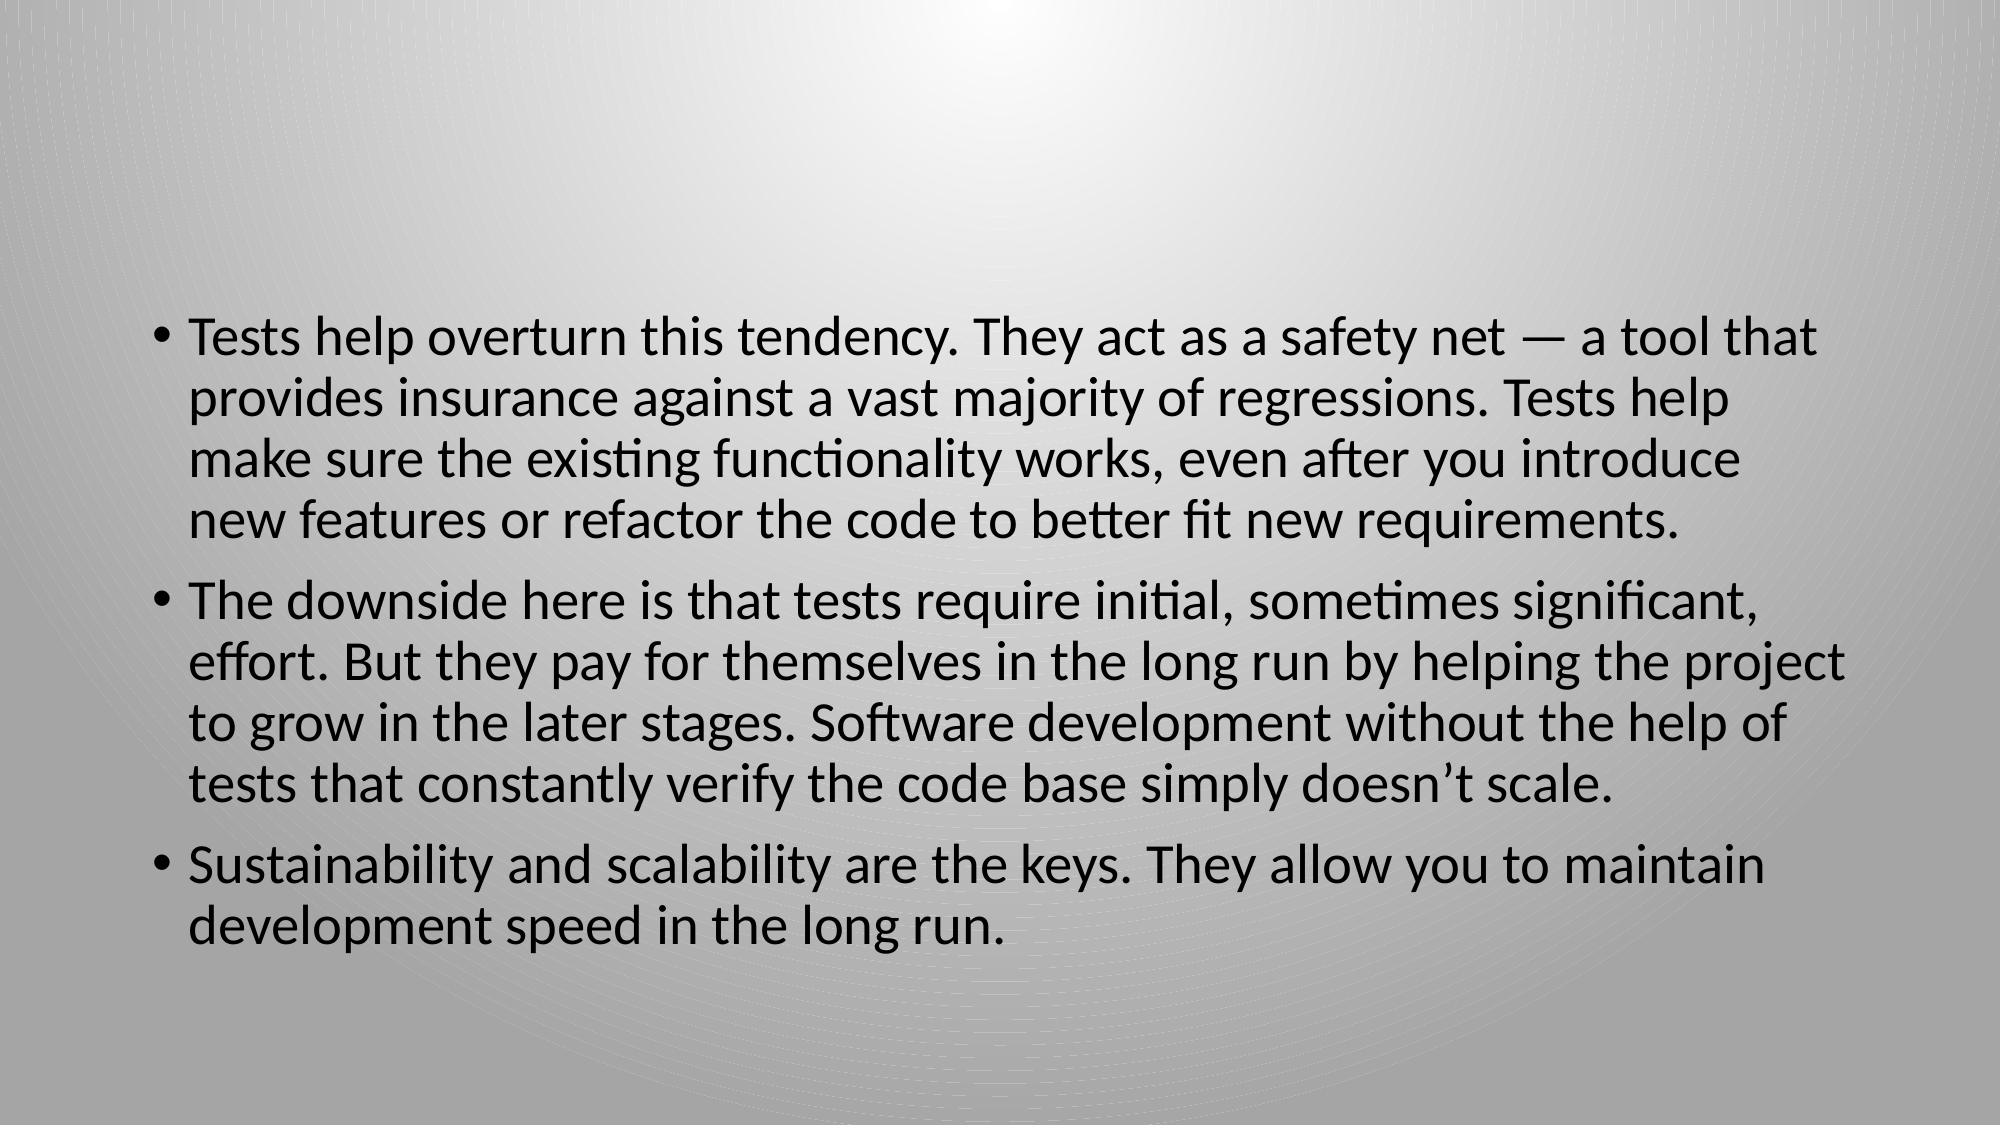

#
Tests help overturn this tendency. They act as a safety net — a tool that provides insurance against a vast majority of regressions. Tests help make sure the existing functionality works, even after you introduce new features or refactor the code to better fit new requirements.
The downside here is that tests require initial, sometimes significant, effort. But they pay for themselves in the long run by helping the project to grow in the later stages. Software development without the help of tests that constantly verify the code base simply doesn’t scale.
Sustainability and scalability are the keys. They allow you to maintain development speed in the long run.